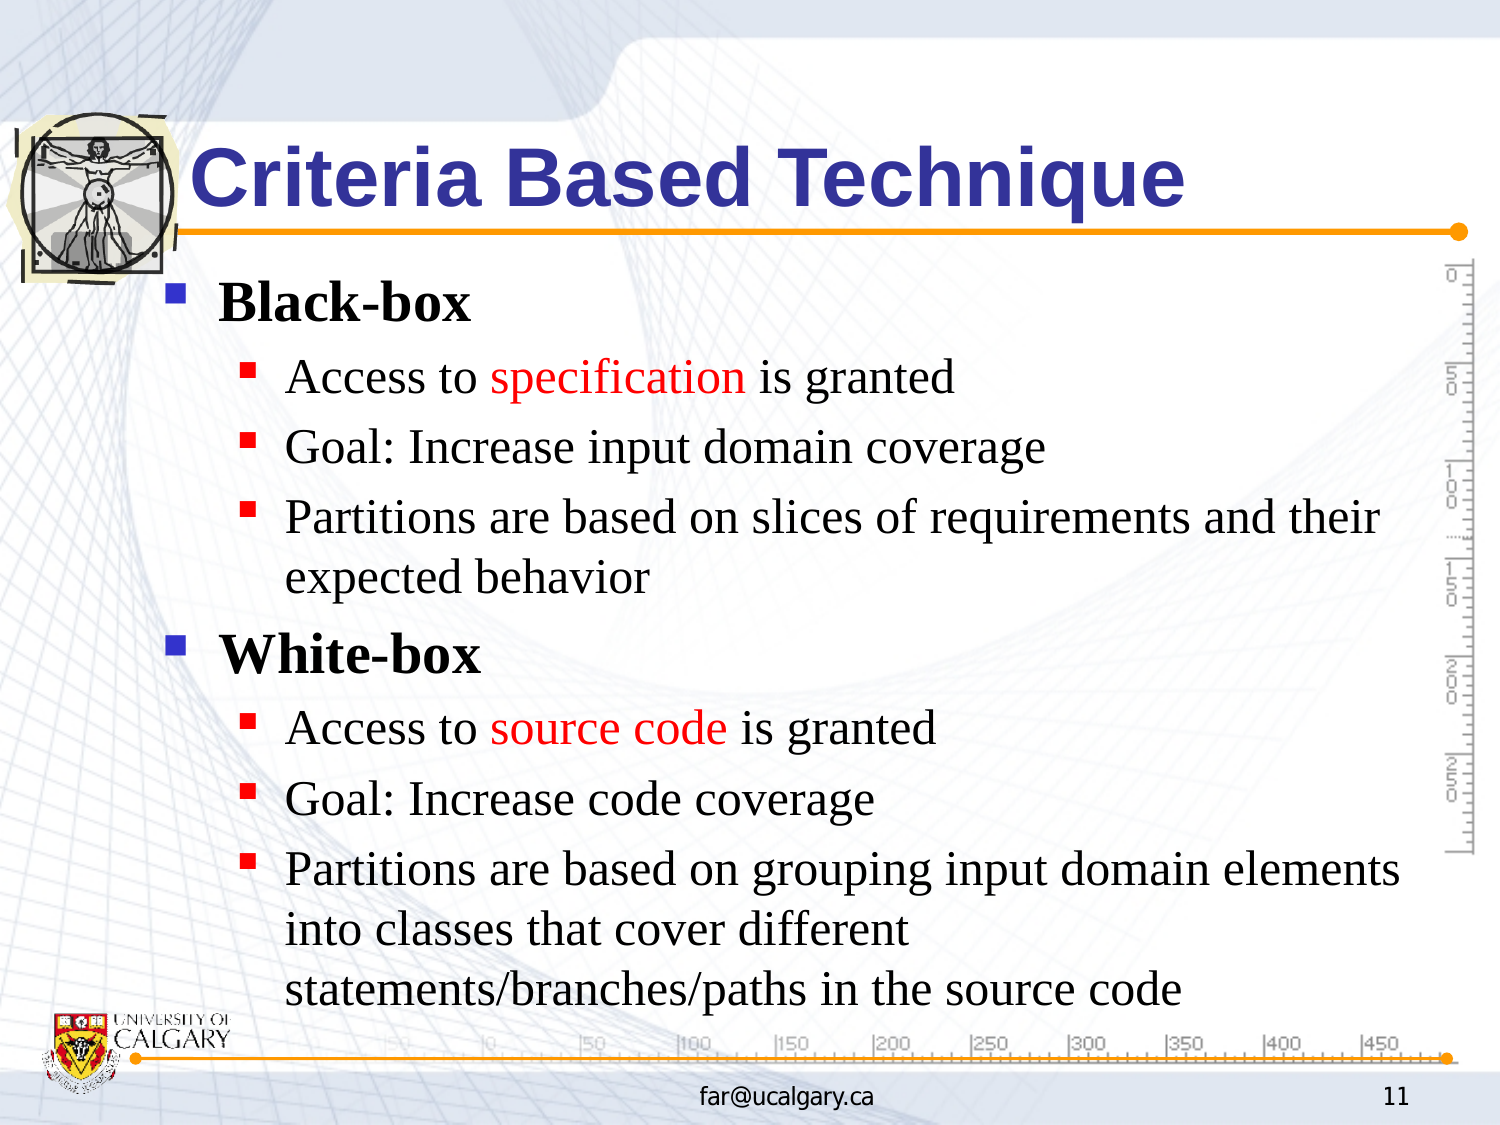

# Criteria Based Technique
Black-box
Access to specification is granted
Goal: Increase input domain coverage
Partitions are based on slices of requirements and their expected behavior
White-box
Access to source code is granted
Goal: Increase code coverage
Partitions are based on grouping input domain elements into classes that cover different statements/branches/paths in the source code
far@ucalgary.ca
11